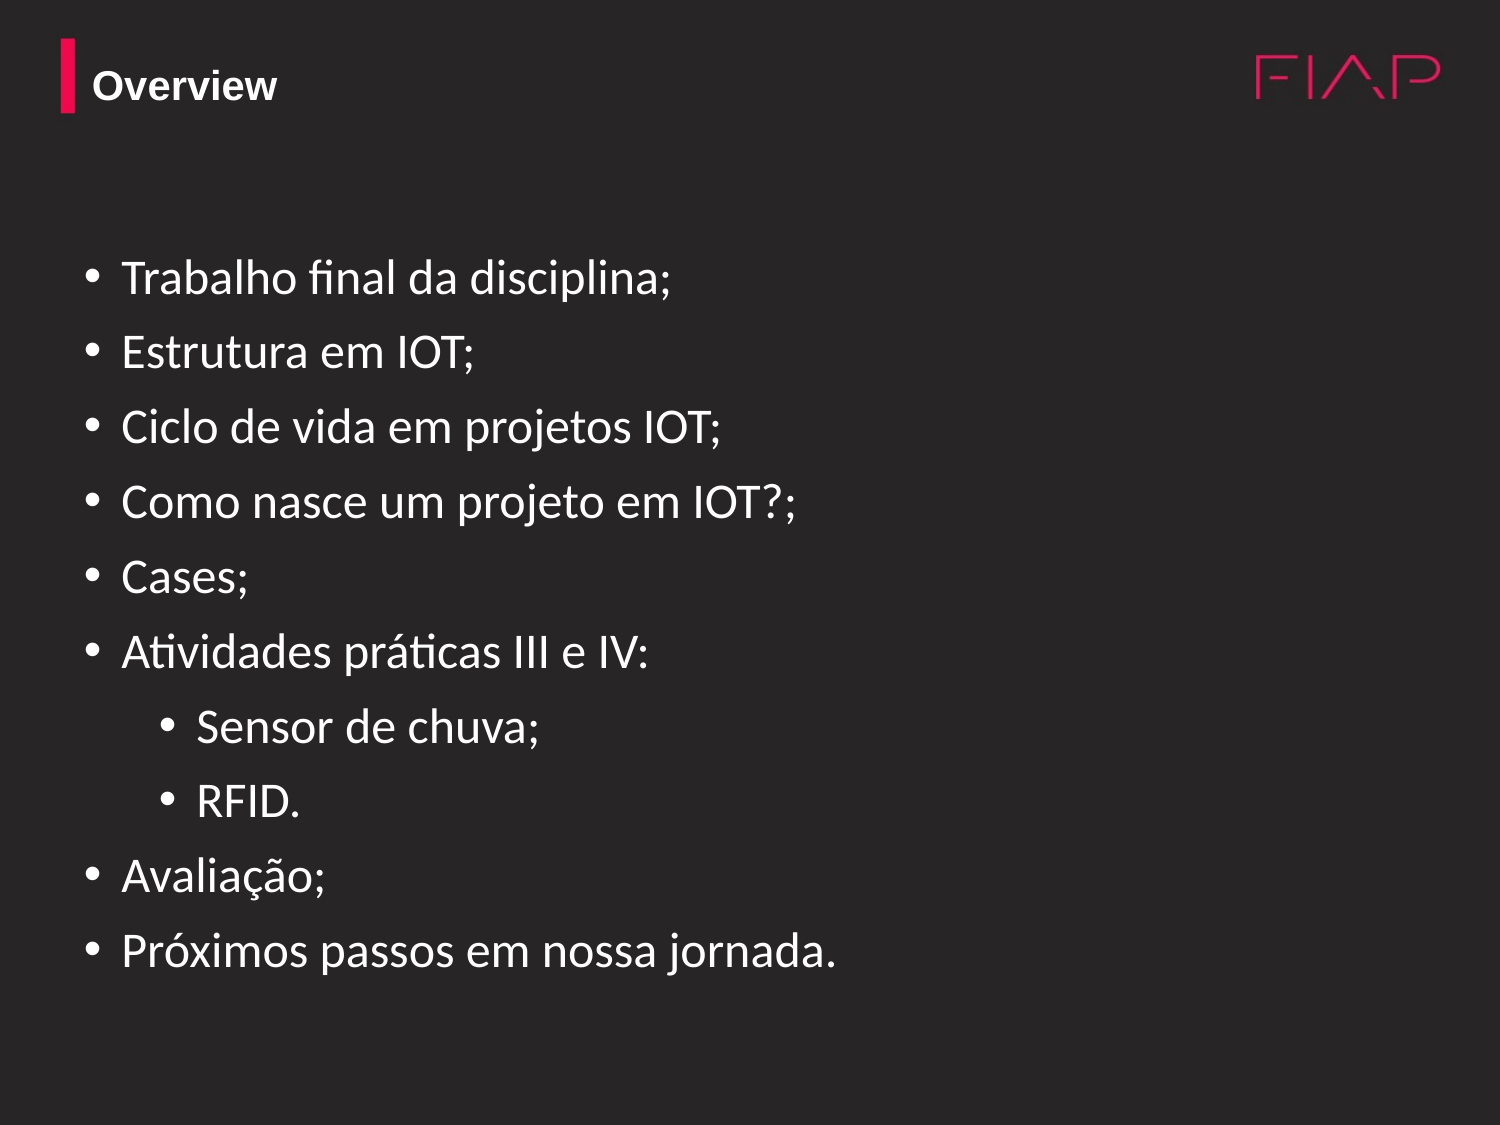

# Overview
Trabalho final da disciplina;
Estrutura em IOT;
Ciclo de vida em projetos IOT;
Como nasce um projeto em IOT?;
Cases;
Atividades práticas III e IV:
Sensor de chuva;
RFID.
Avaliação;
Próximos passos em nossa jornada.